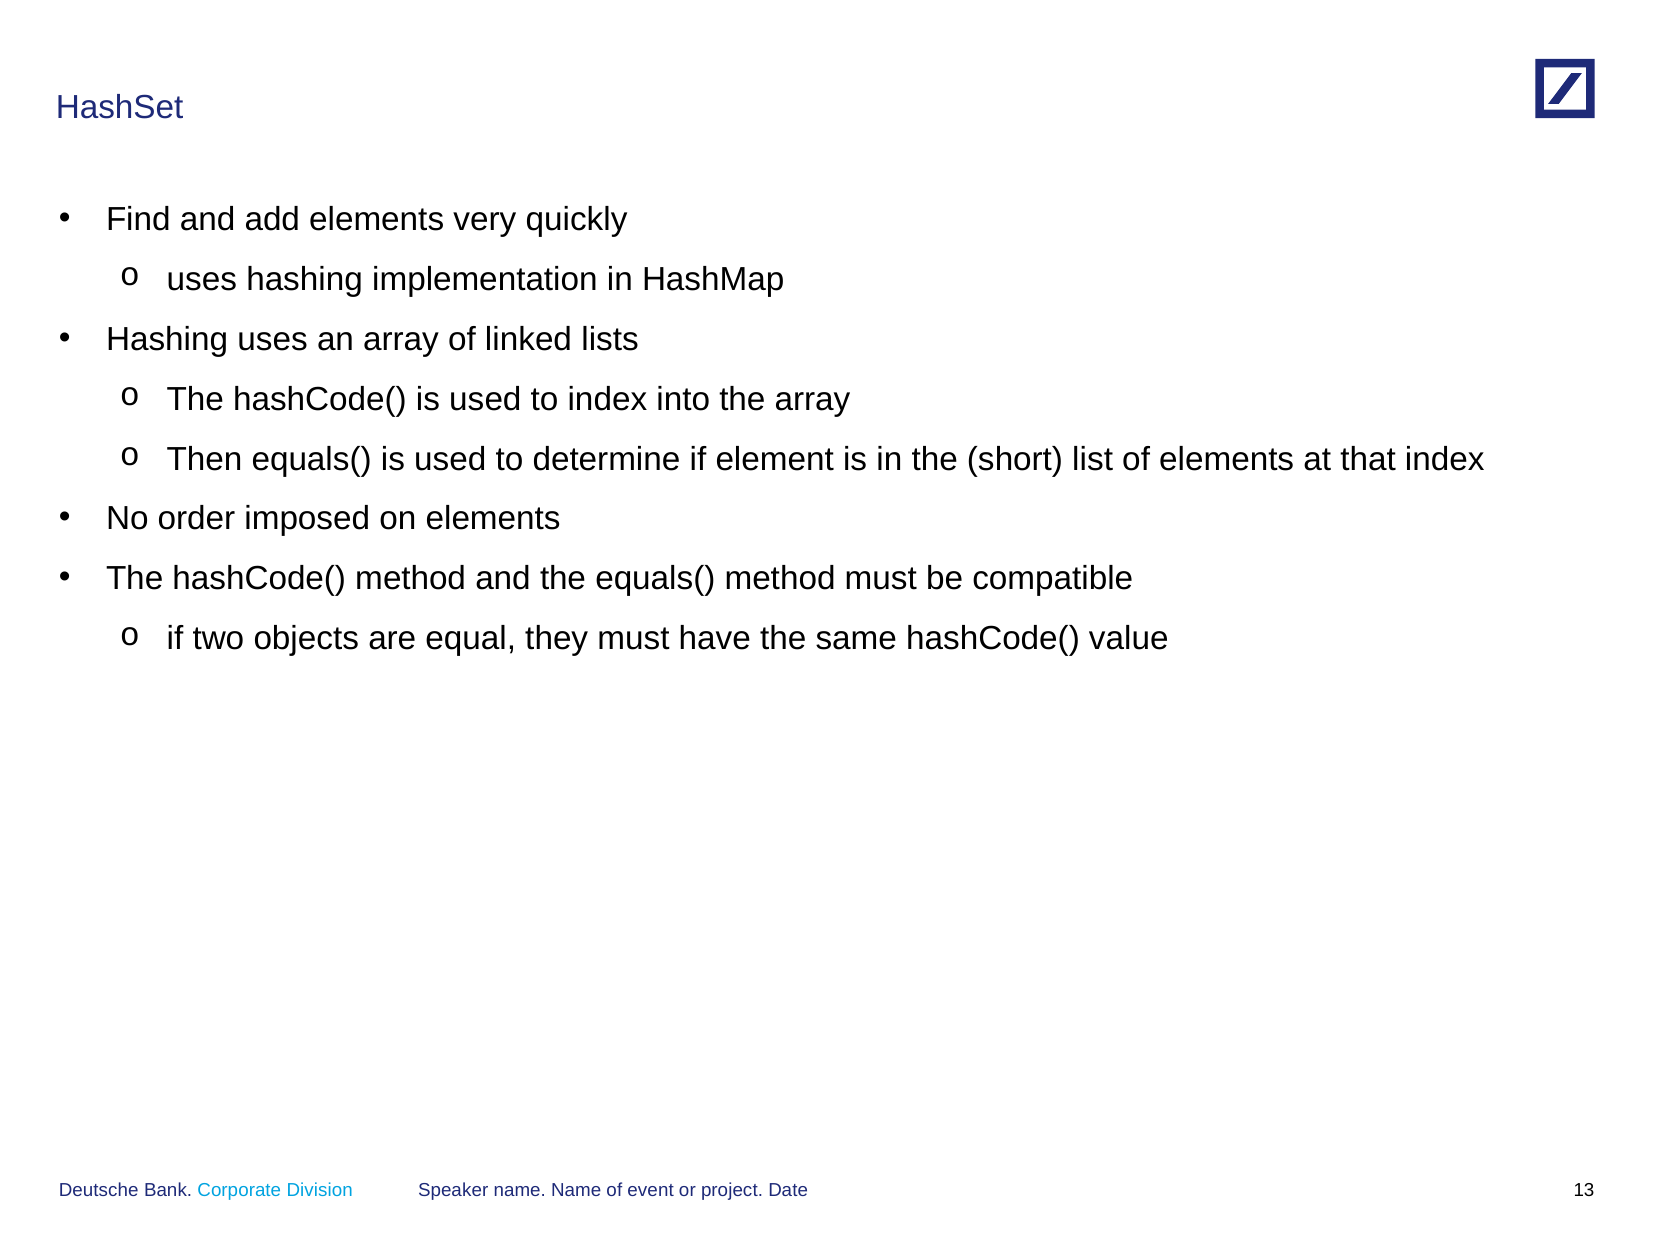

# HashSet
Find and add elements very quickly
uses hashing implementation in HashMap
Hashing uses an array of linked lists
The hashCode() is used to index into the array
Then equals() is used to determine if element is in the (short) list of elements at that index
No order imposed on elements
The hashCode() method and the equals() method must be compatible
if two objects are equal, they must have the same hashCode() value
Speaker name. Name of event or project. Date
13